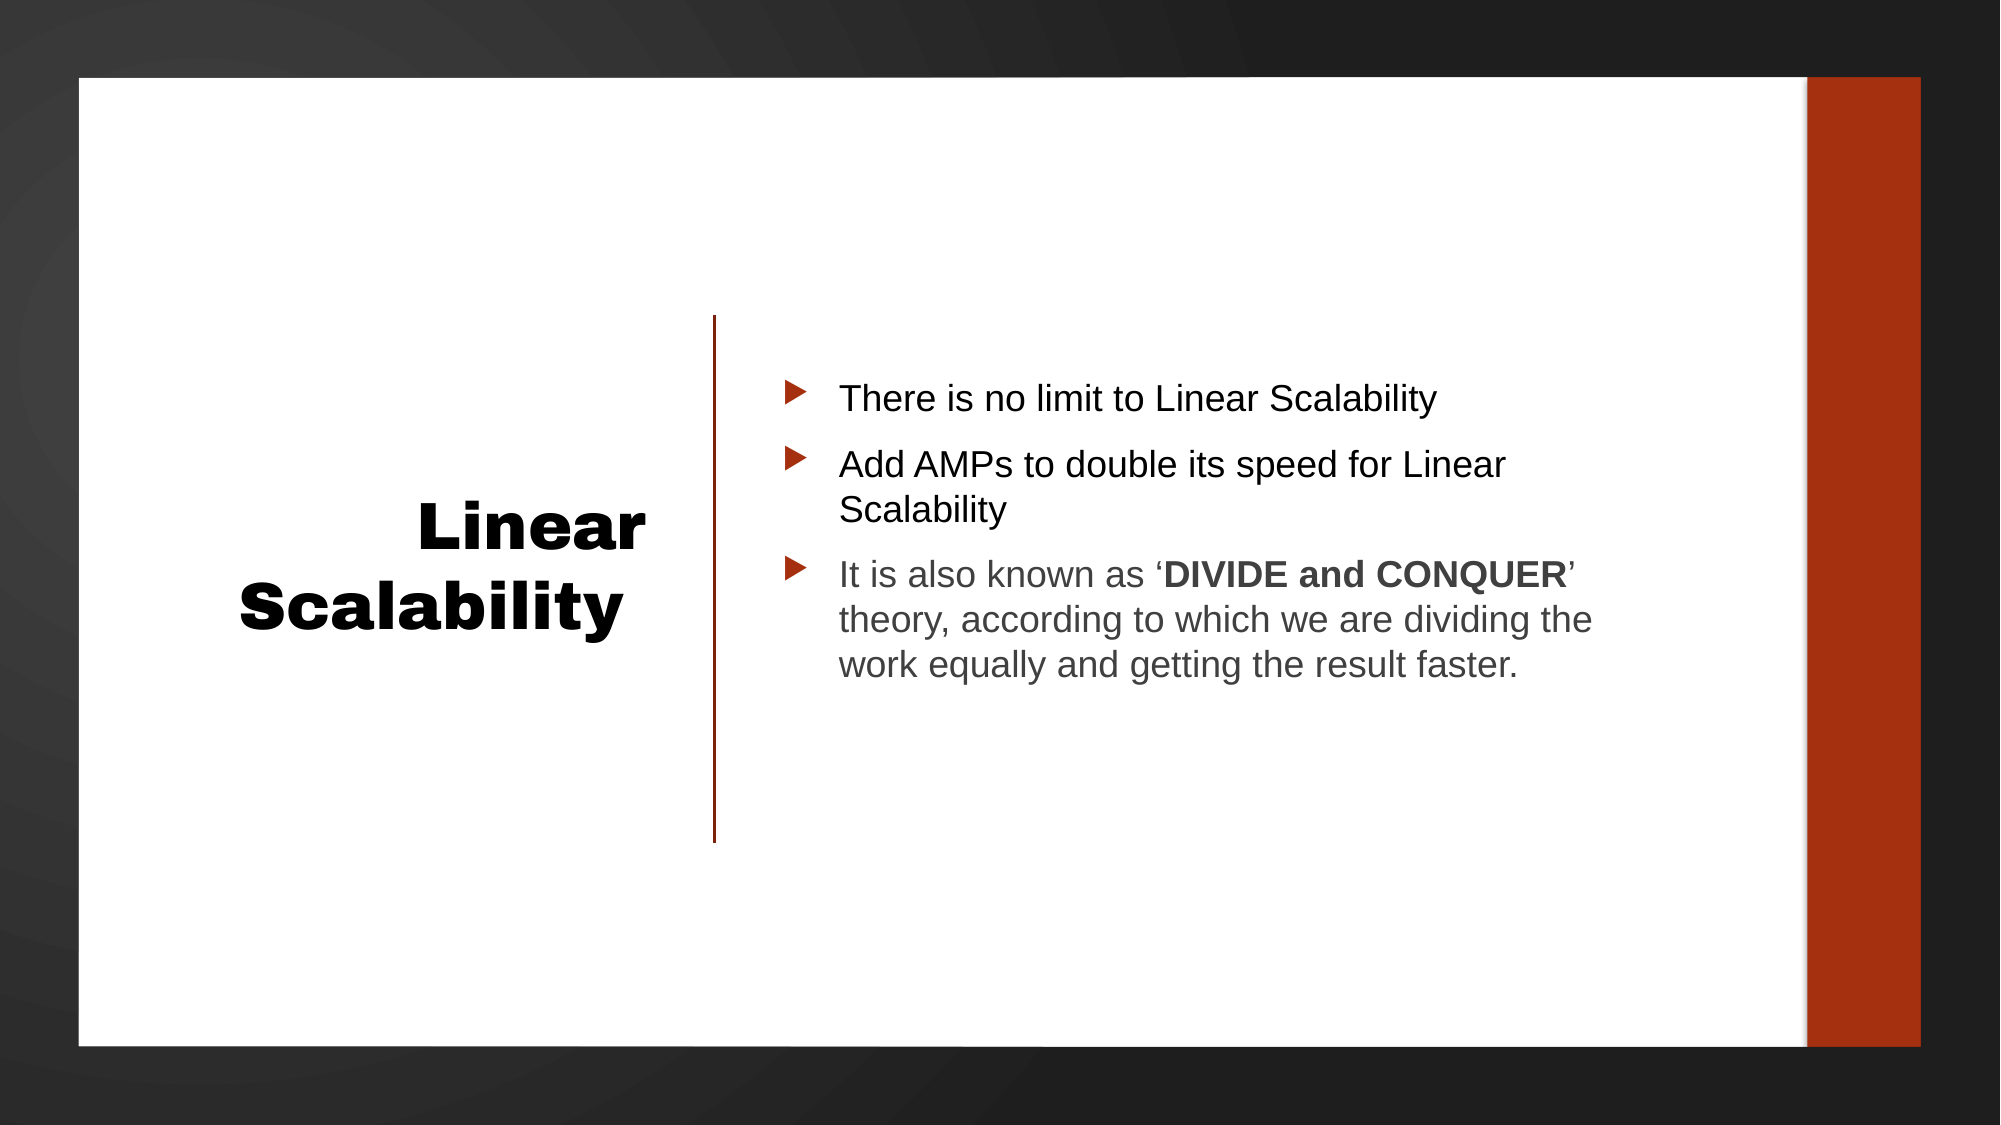

There is no limit to Linear Scalability
Add AMPs to double its speed for Linear Scalability
It is also known as ‘DIVIDE and CONQUER’ theory, according to which we are dividing the work equally and getting the result faster.

# Linear Scalability